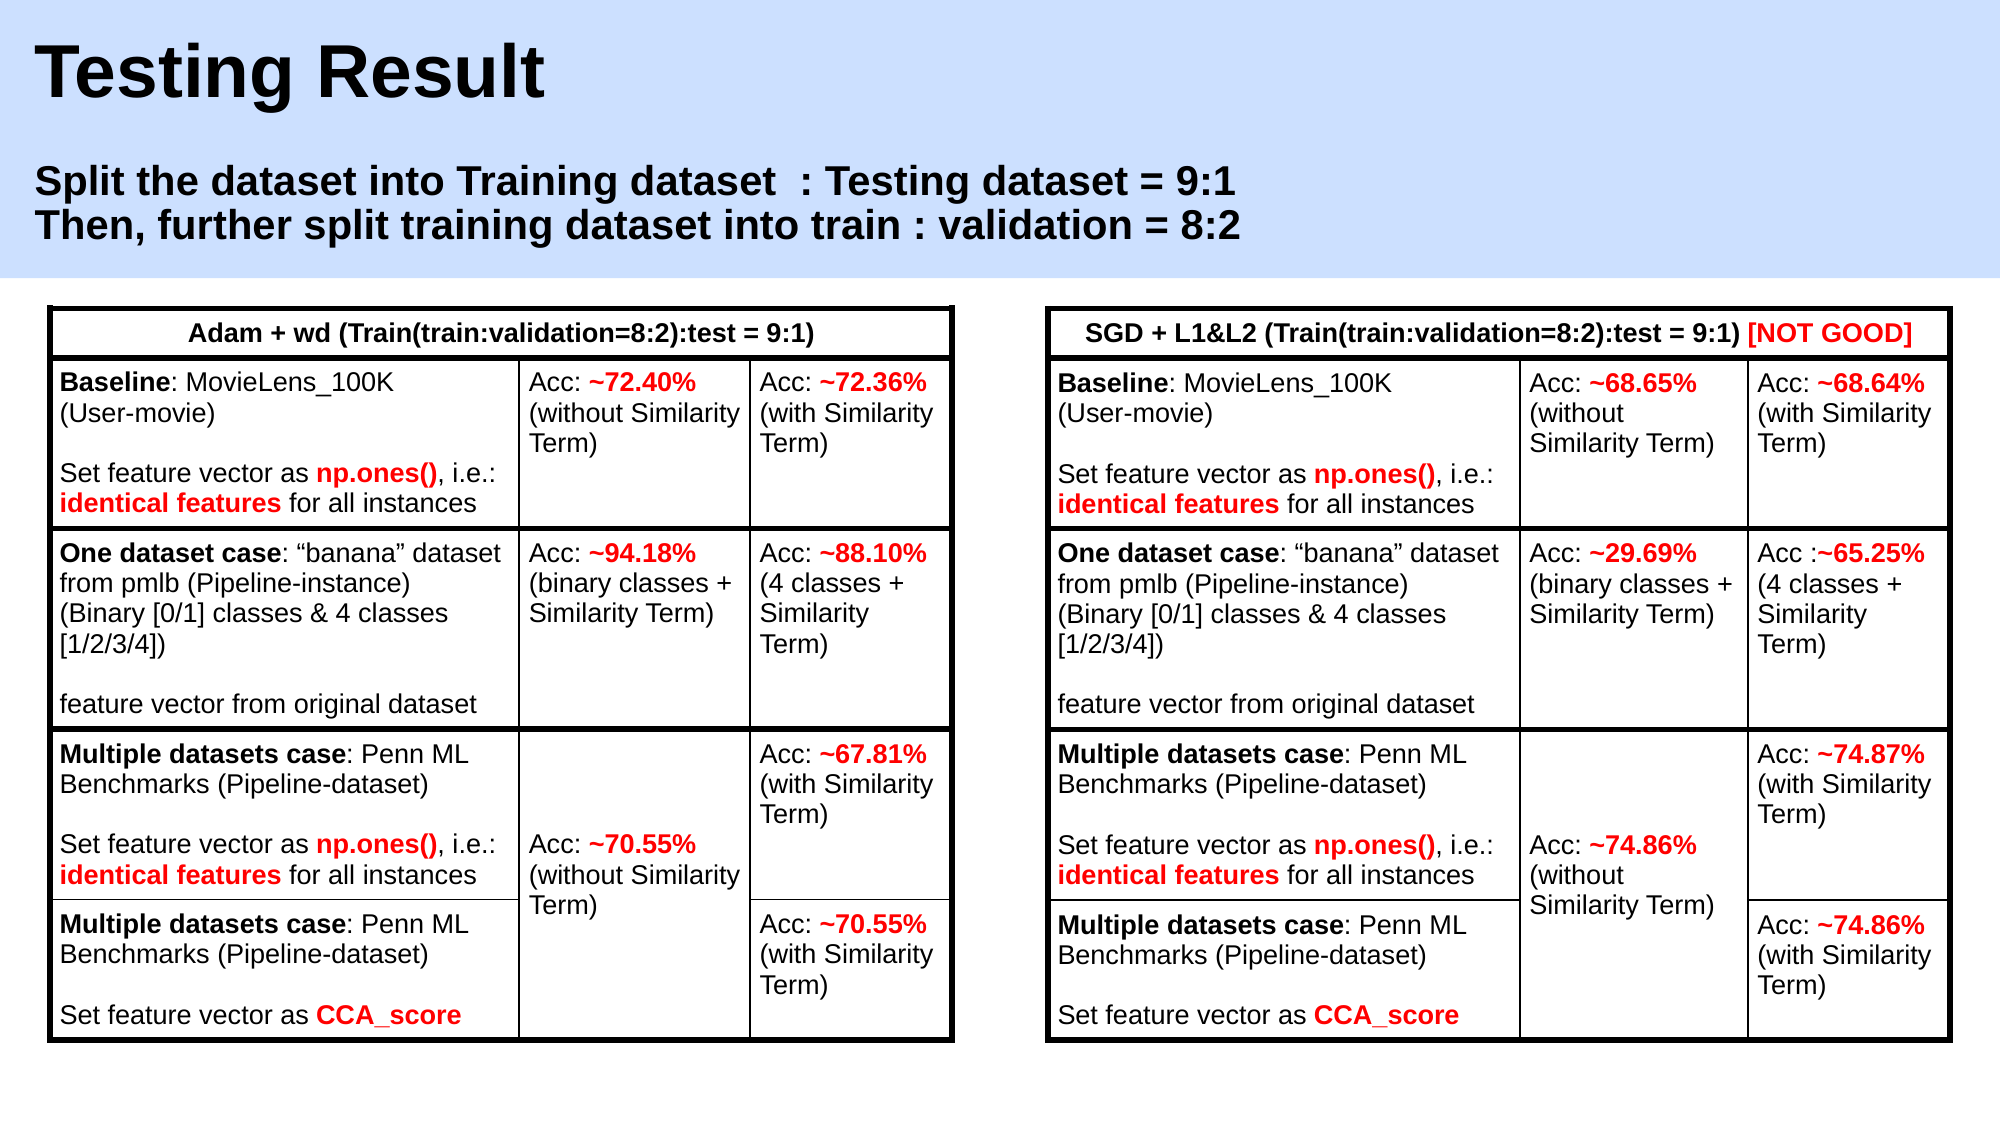

# Testing Result Split the dataset into Training dataset  : Testing dataset = 9:1 Then, further split training dataset into train : validation = 8:2
| Adam + wd (Train(train:validation=8:2):test = 9:1) |  |  |
| --- | --- | --- |
| Baseline: MovieLens\_100K (User-movie) Set feature vector as np.ones(), i.e.: identical features for all instances | Acc: ~72.40%  (without Similarity Term) | Acc: ~72.36%  (with Similarity Term) |
| One dataset case: “banana” dataset from pmlb (Pipeline-instance) (Binary [0/1] classes & 4 classes [1/2/3/4]) feature vector from original dataset | Acc: ~94.18%  (binary classes + Similarity Term) | Acc: ~88.10% (4 classes + Similarity Term) |
| Multiple datasets case: Penn ML Benchmarks (Pipeline-dataset) Set feature vector as np.ones(), i.e.: identical features for all instances | Acc: ~70.55%  (without Similarity Term) | Acc: ~67.81%  (with Similarity Term) |
| Multiple datasets case: Penn ML Benchmarks (Pipeline-dataset) Set feature vector as CCA\_score | Acc: ~70.55%  (without Similarity Term) | Acc: ~70.55%  (with Similarity Term) |
| SGD + L1&L2 (Train(train:validation=8:2):test = 9:1) [NOT GOOD] |  |  |
| --- | --- | --- |
| Baseline: MovieLens\_100K (User-movie) Set feature vector as np.ones(), i.e.: identical features for all instances | Acc: ~68.65%  (without Similarity Term) | Acc: ~68.64% (with Similarity Term) |
| One dataset case: “banana” dataset from pmlb (Pipeline-instance) (Binary [0/1] classes & 4 classes [1/2/3/4]) feature vector from original dataset | Acc: ~29.69%  (binary classes + Similarity Term) | Acc :~65.25% (4 classes + Similarity Term) |
| Multiple datasets case: Penn ML Benchmarks (Pipeline-dataset) Set feature vector as np.ones(), i.e.: identical features for all instances | Acc: ~74.86% (without Similarity Term) | Acc: ~74.87% (with Similarity Term) |
| Multiple datasets case: Penn ML Benchmarks (Pipeline-dataset) Set feature vector as CCA\_score | Acc: ~74.86% (without Similarity Term) | Acc: ~74.86% (with Similarity Term) |

34